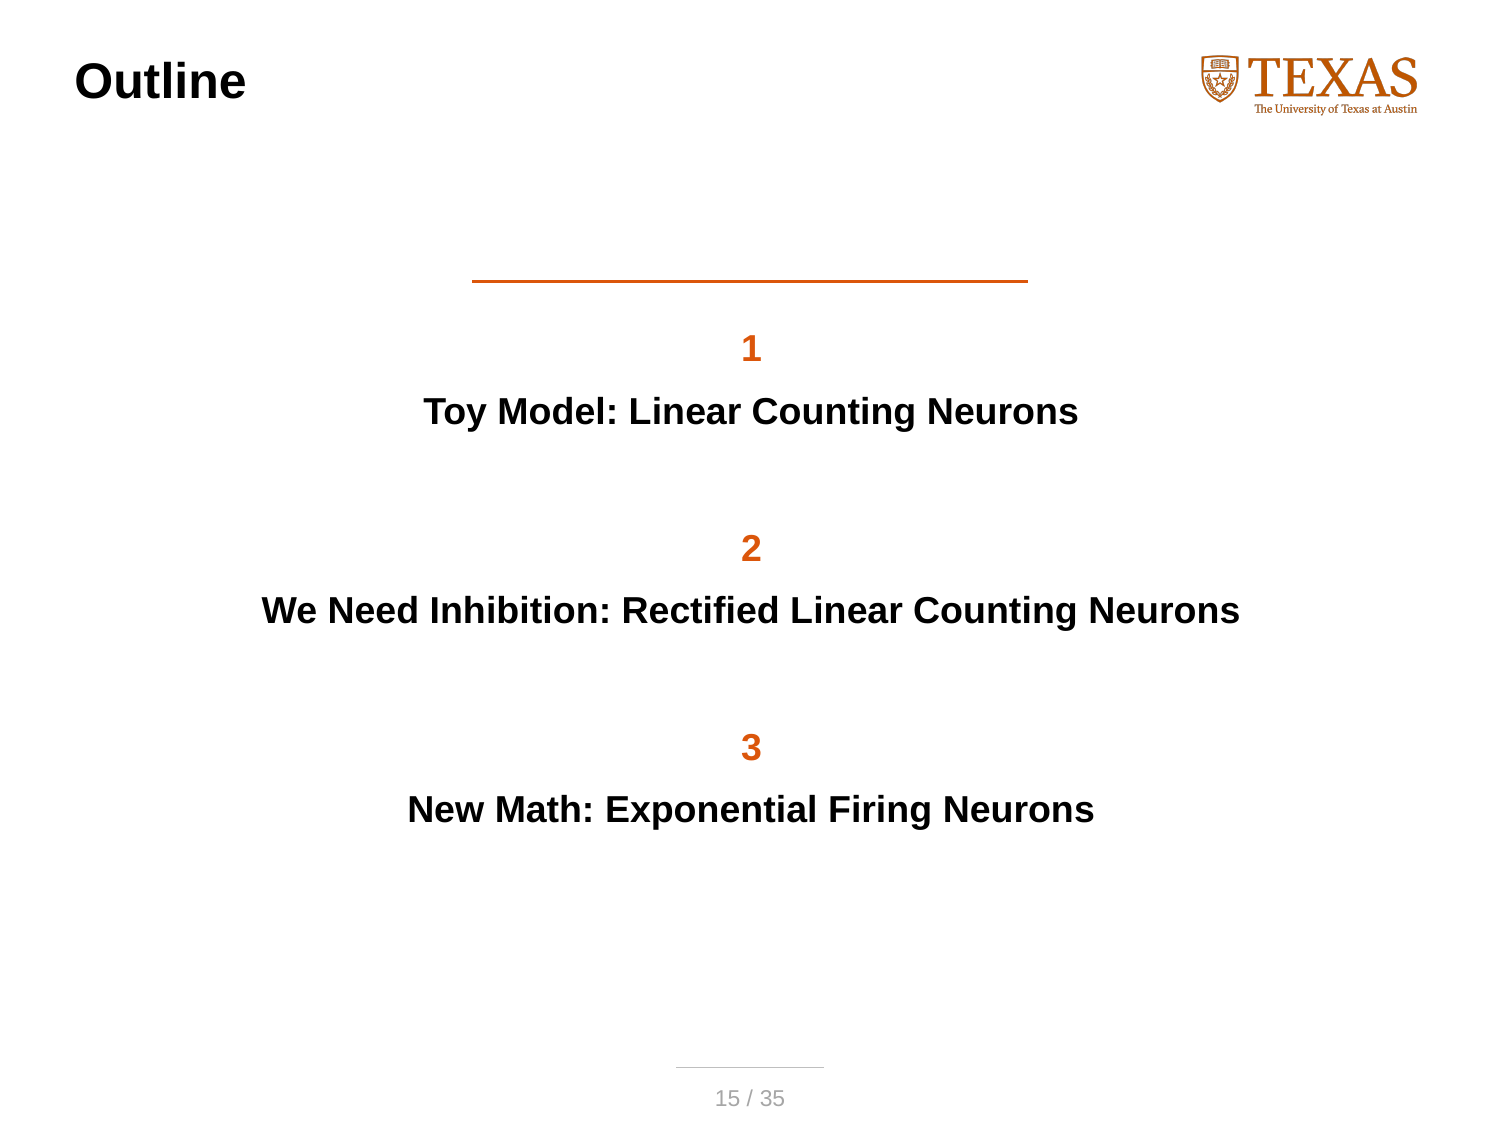

# Outline
1
Toy Model: Linear Counting Neurons
2
We Need Inhibition: Rectified Linear Counting Neurons
3
New Math: Exponential Firing Neurons
15 / 35